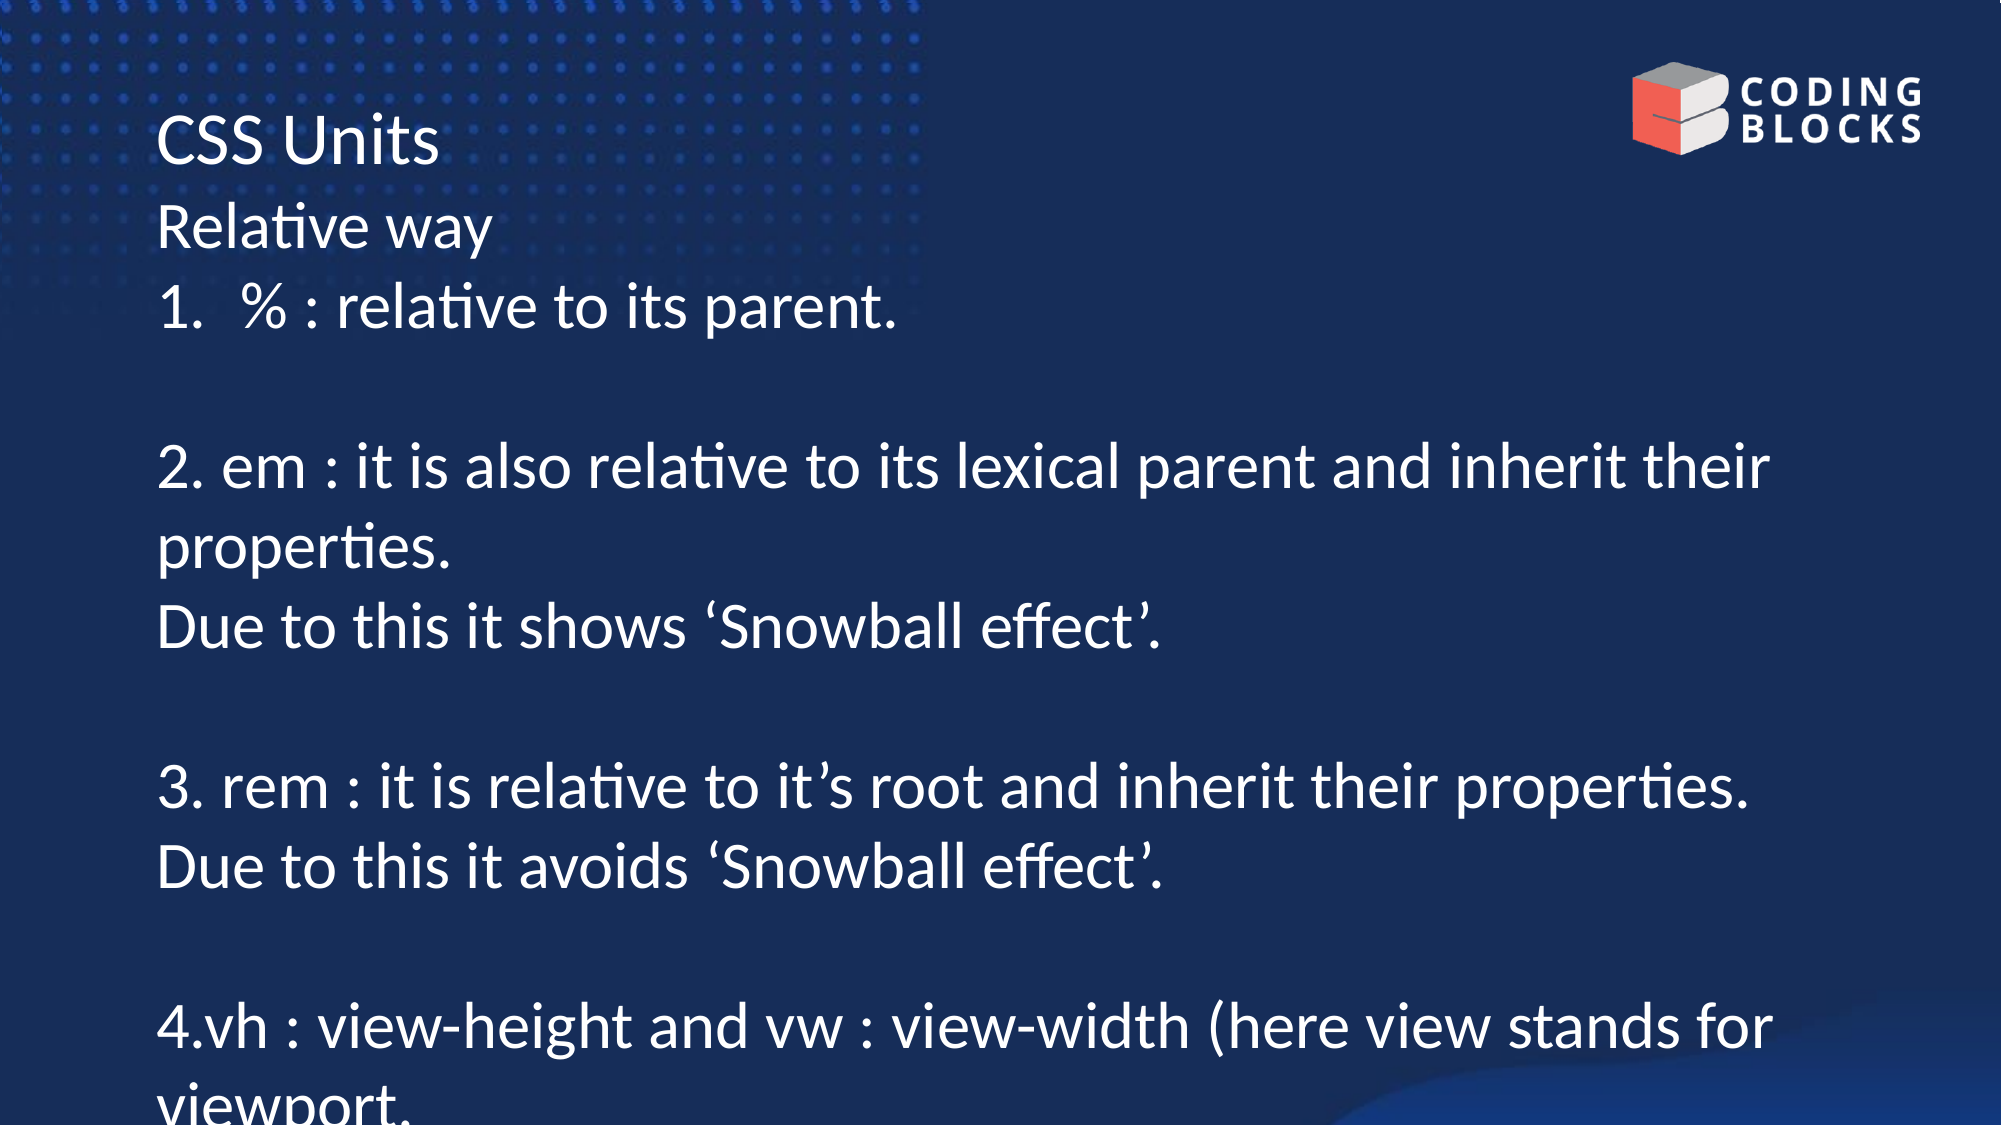

# CSS Units
Relative way
% : relative to its parent.

2. em : it is also relative to its lexical parent and inherit their properties.
Due to this it shows ‘Snowball effect’.

3. rem : it is relative to it’s root and inherit their properties.
Due to this it avoids ‘Snowball effect’.

4.vh : view-height and vw : view-width (here view stands for viewport.